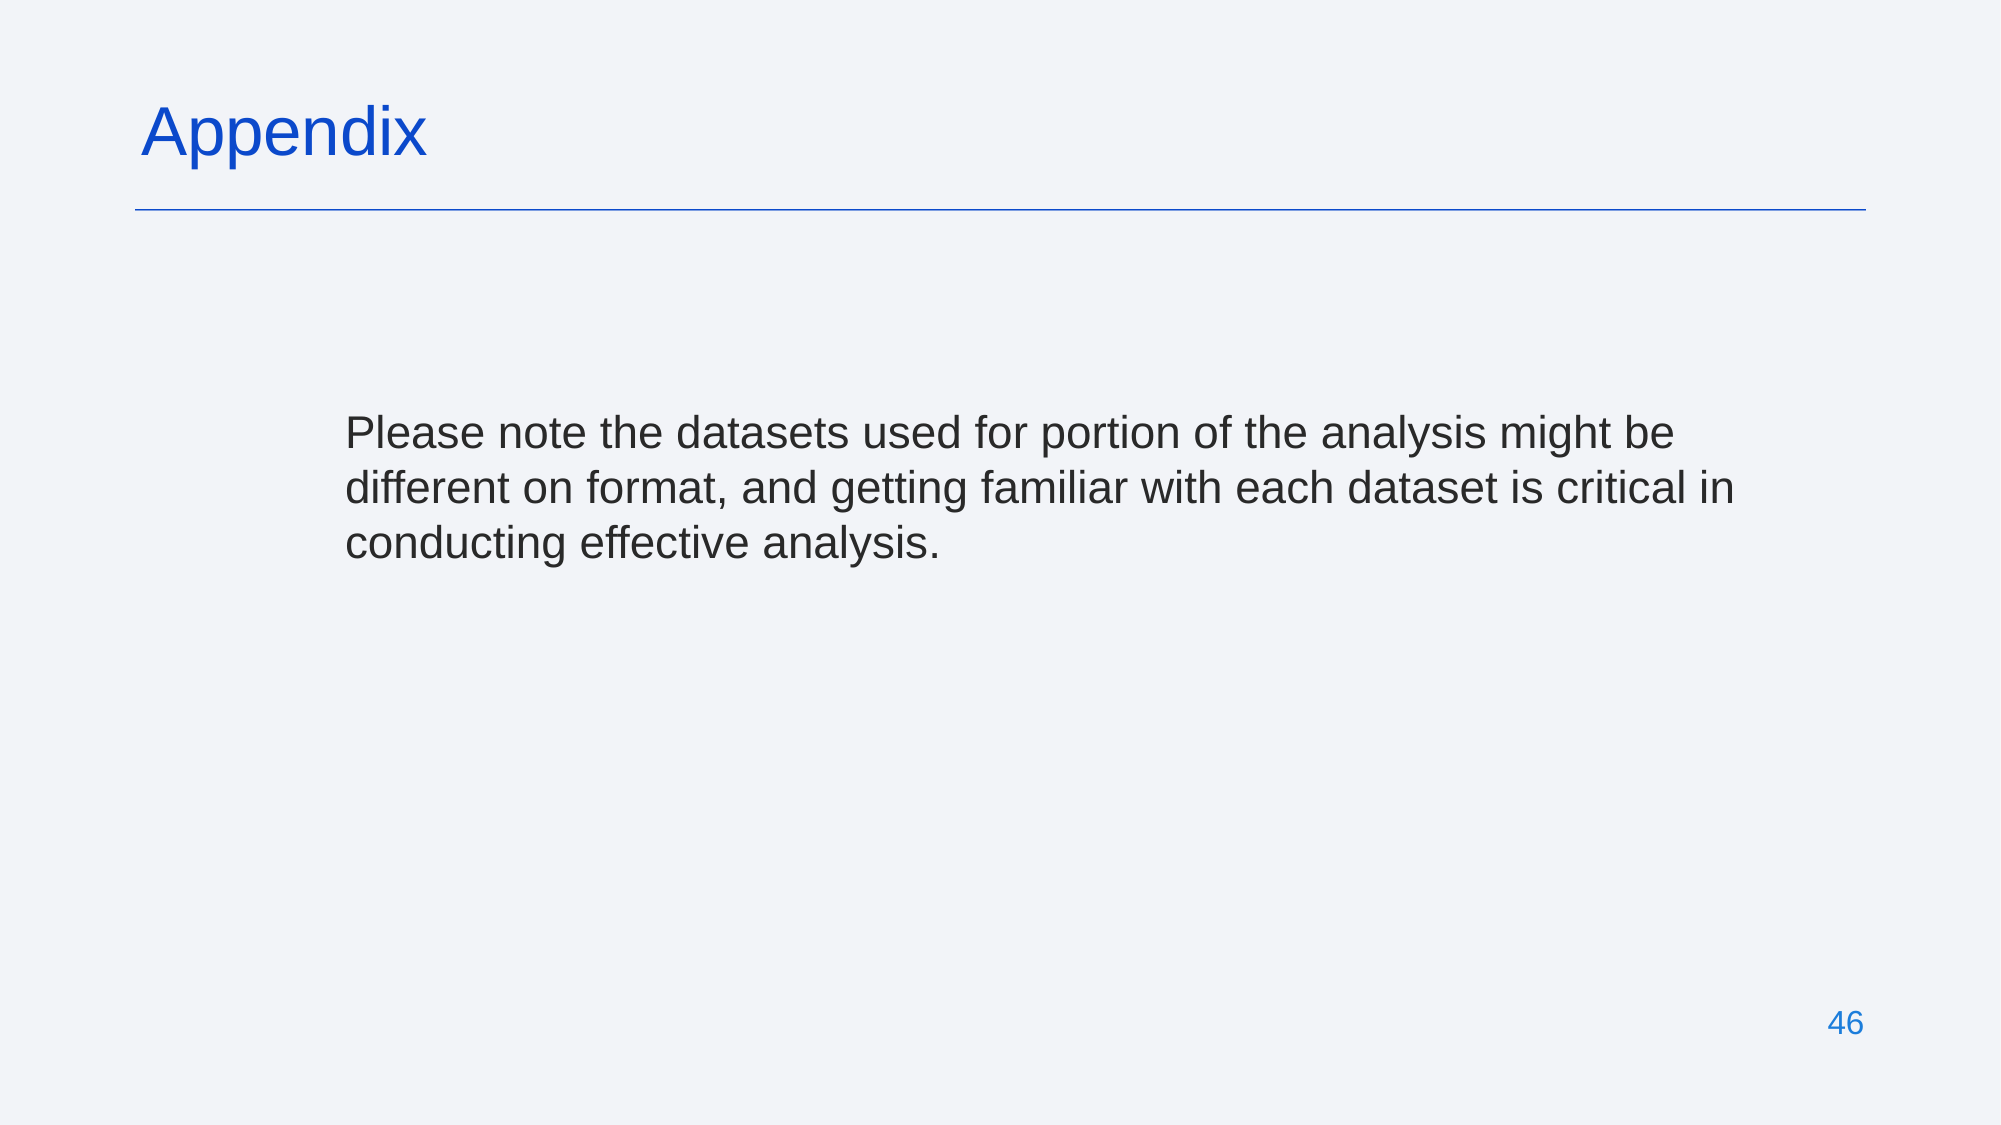

Appendix
Please note the datasets used for portion of the analysis might be different on format, and getting familiar with each dataset is critical in conducting effective analysis.
46